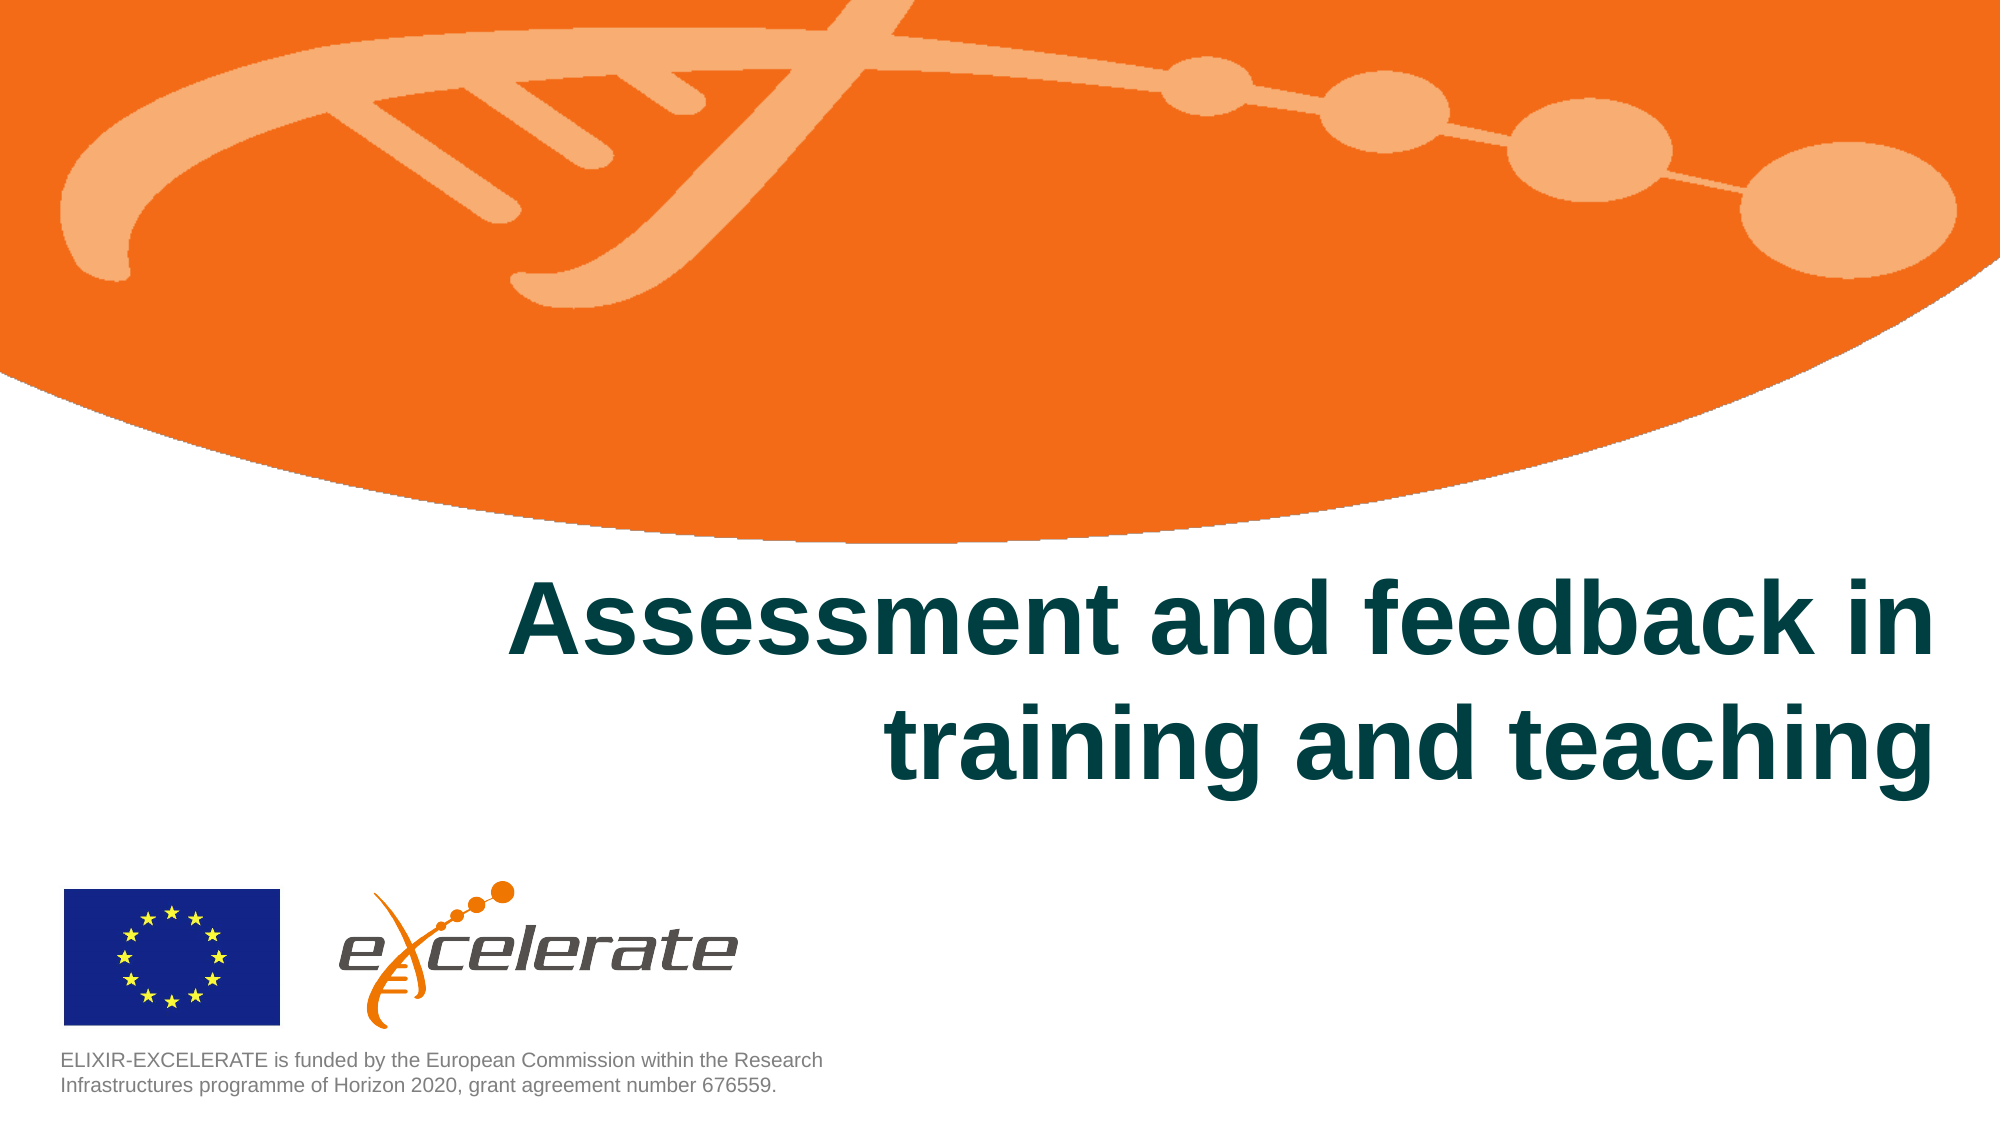

# Assessment and feedback in training and teaching